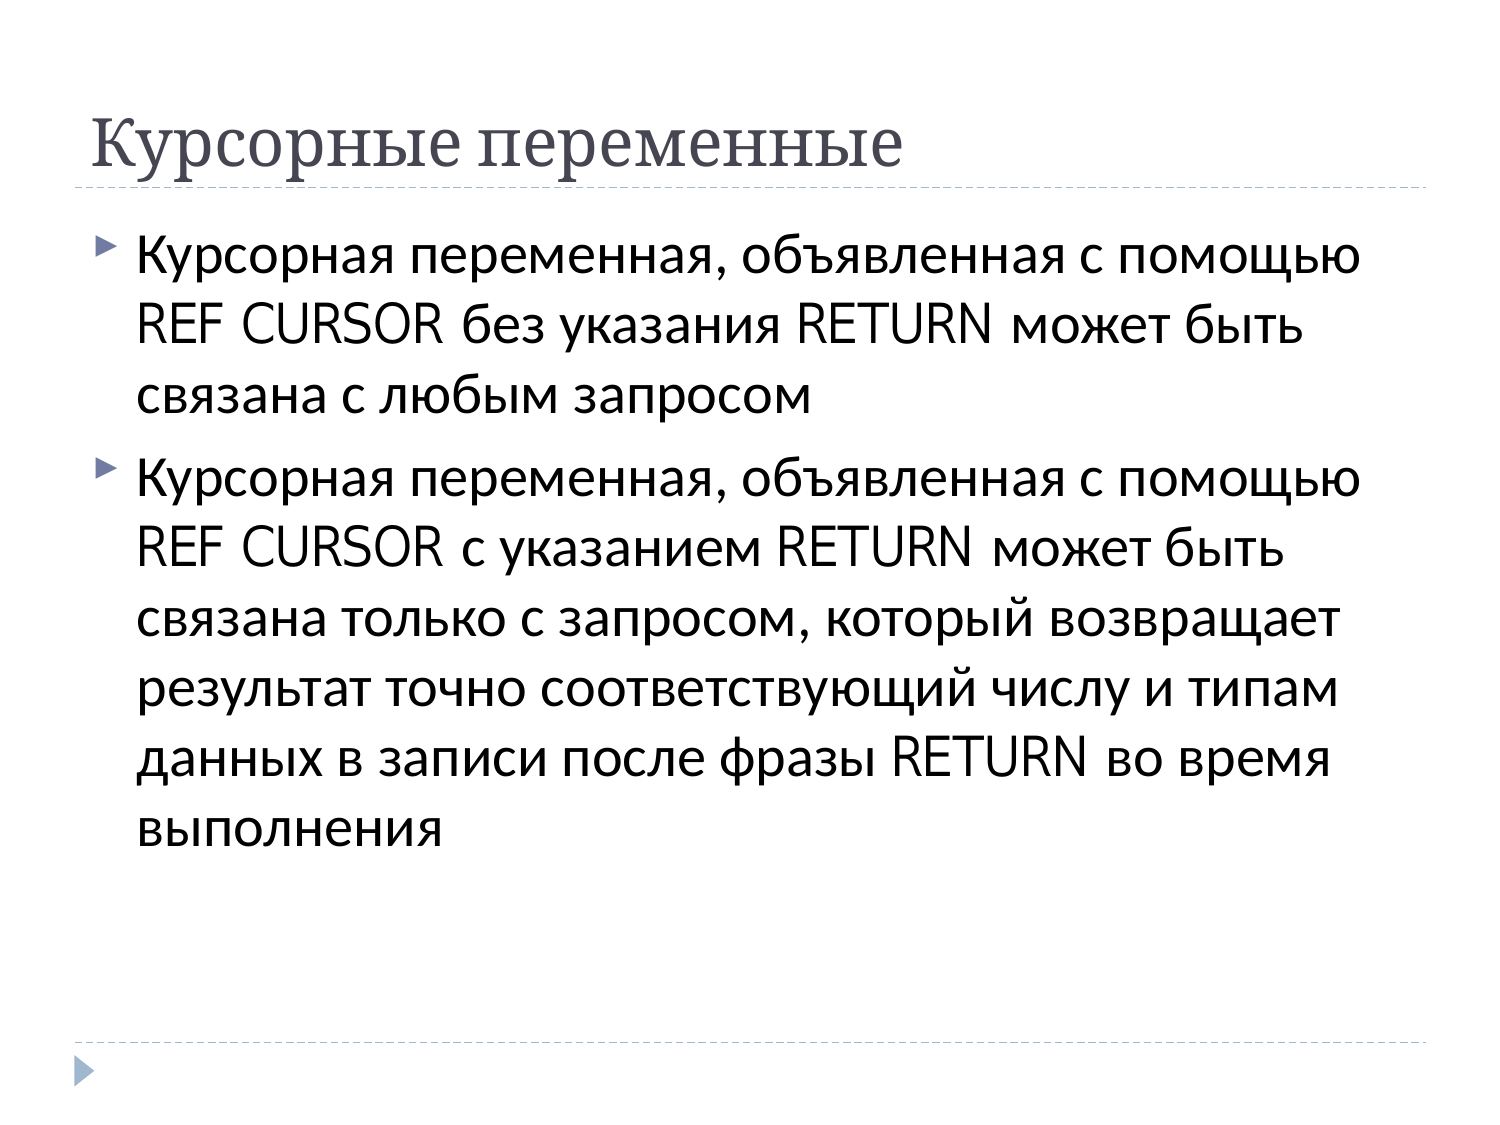

# Курсорные переменные
Курсорная переменная, объявленная с помощью REF CURSOR без указания RETURN может быть связана с любым запросом
Курсорная переменная, объявленная с помощью REF CURSOR с указанием RETURN может быть связана только с запросом, который возвращает результат точно соответствующий числу и типам данных в записи после фразы RETURN во время выполнения